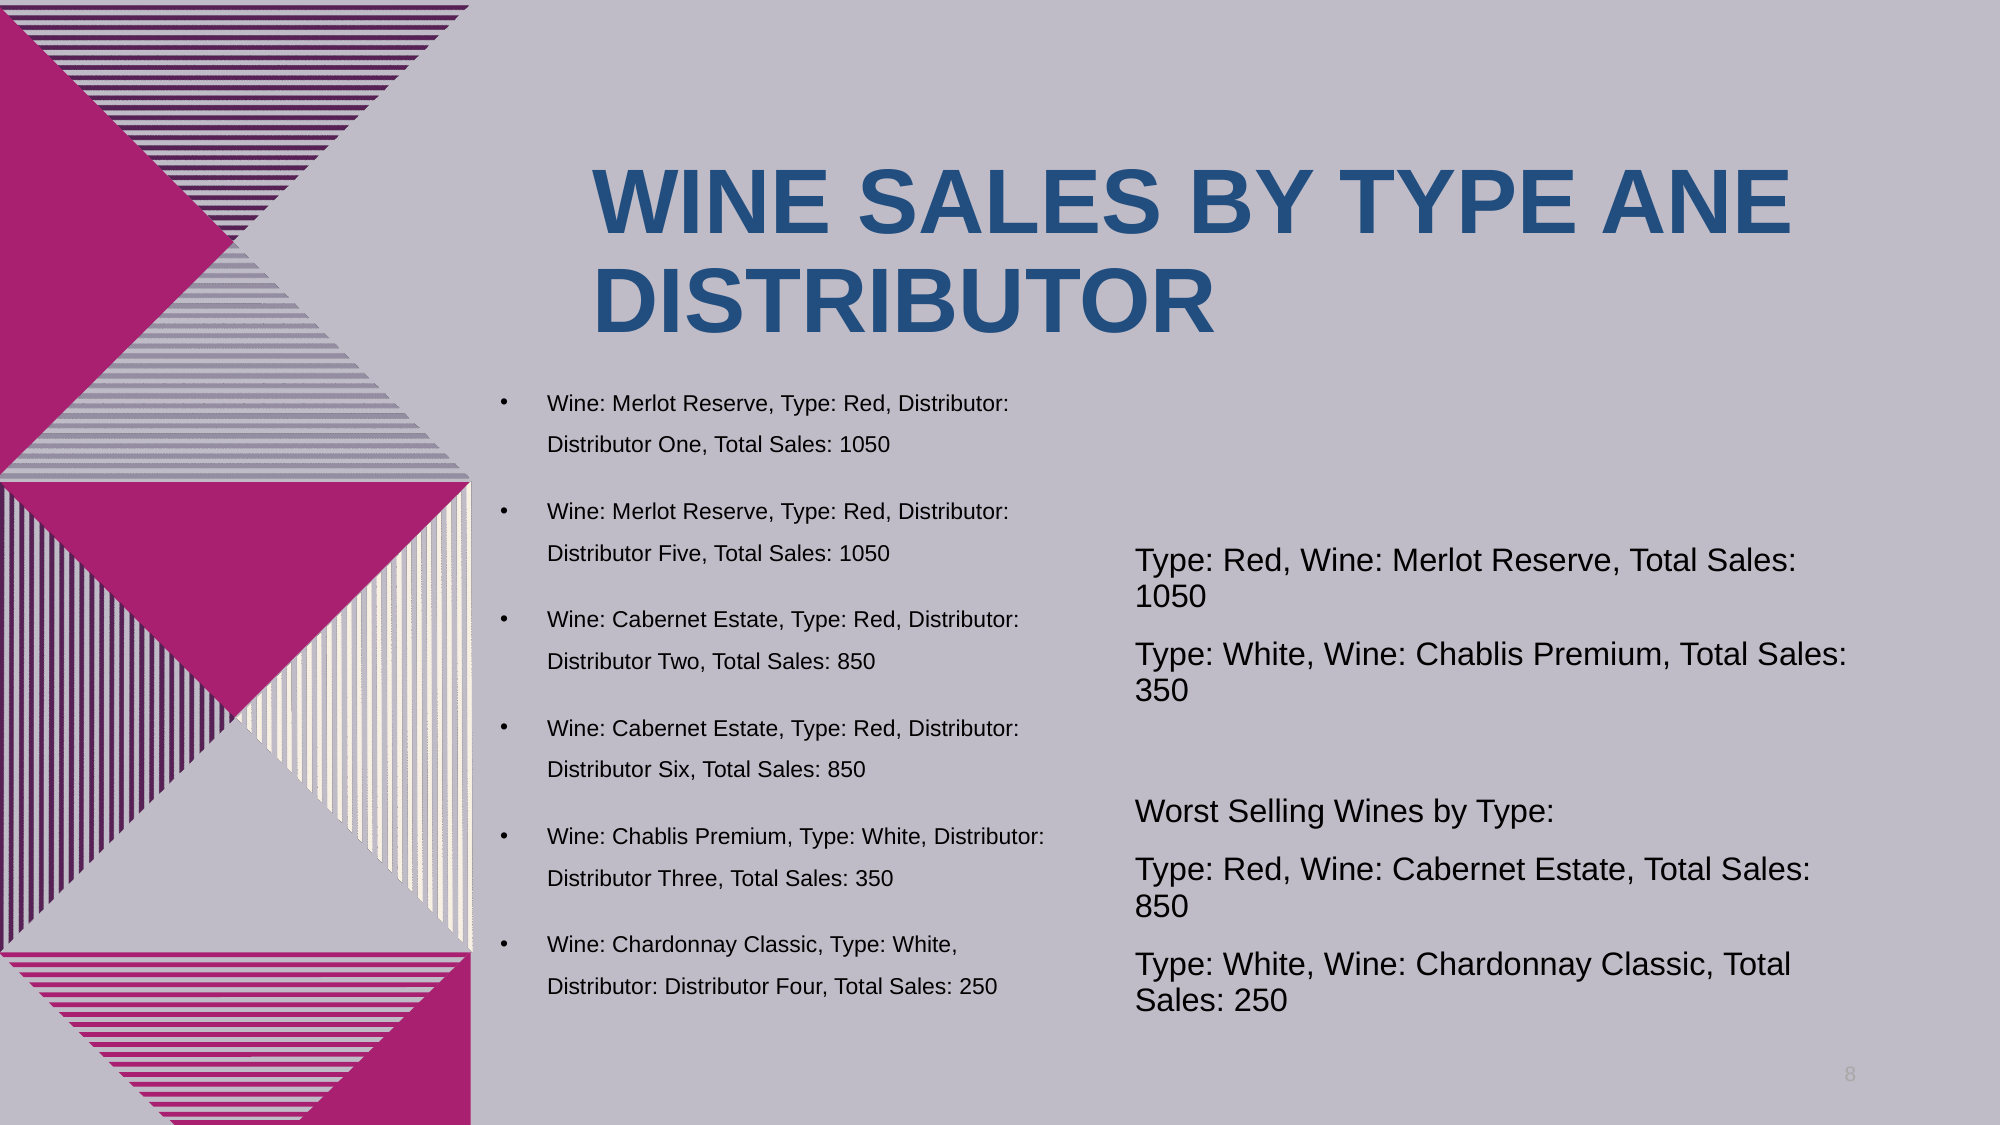

# Wine Sales by Type ane Distributor
Wine: Merlot Reserve, Type: Red, Distributor: Distributor One, Total Sales: 1050
Wine: Merlot Reserve, Type: Red, Distributor: Distributor Five, Total Sales: 1050
Wine: Cabernet Estate, Type: Red, Distributor: Distributor Two, Total Sales: 850
Wine: Cabernet Estate, Type: Red, Distributor: Distributor Six, Total Sales: 850
Wine: Chablis Premium, Type: White, Distributor: Distributor Three, Total Sales: 350
Wine: Chardonnay Classic, Type: White, Distributor: Distributor Four, Total Sales: 250
Type: Red, Wine: Merlot Reserve, Total Sales: 1050
Type: White, Wine: Chablis Premium, Total Sales: 350

Worst Selling Wines by Type:
Type: Red, Wine: Cabernet Estate, Total Sales: 850
Type: White, Wine: Chardonnay Classic, Total Sales: 250
8